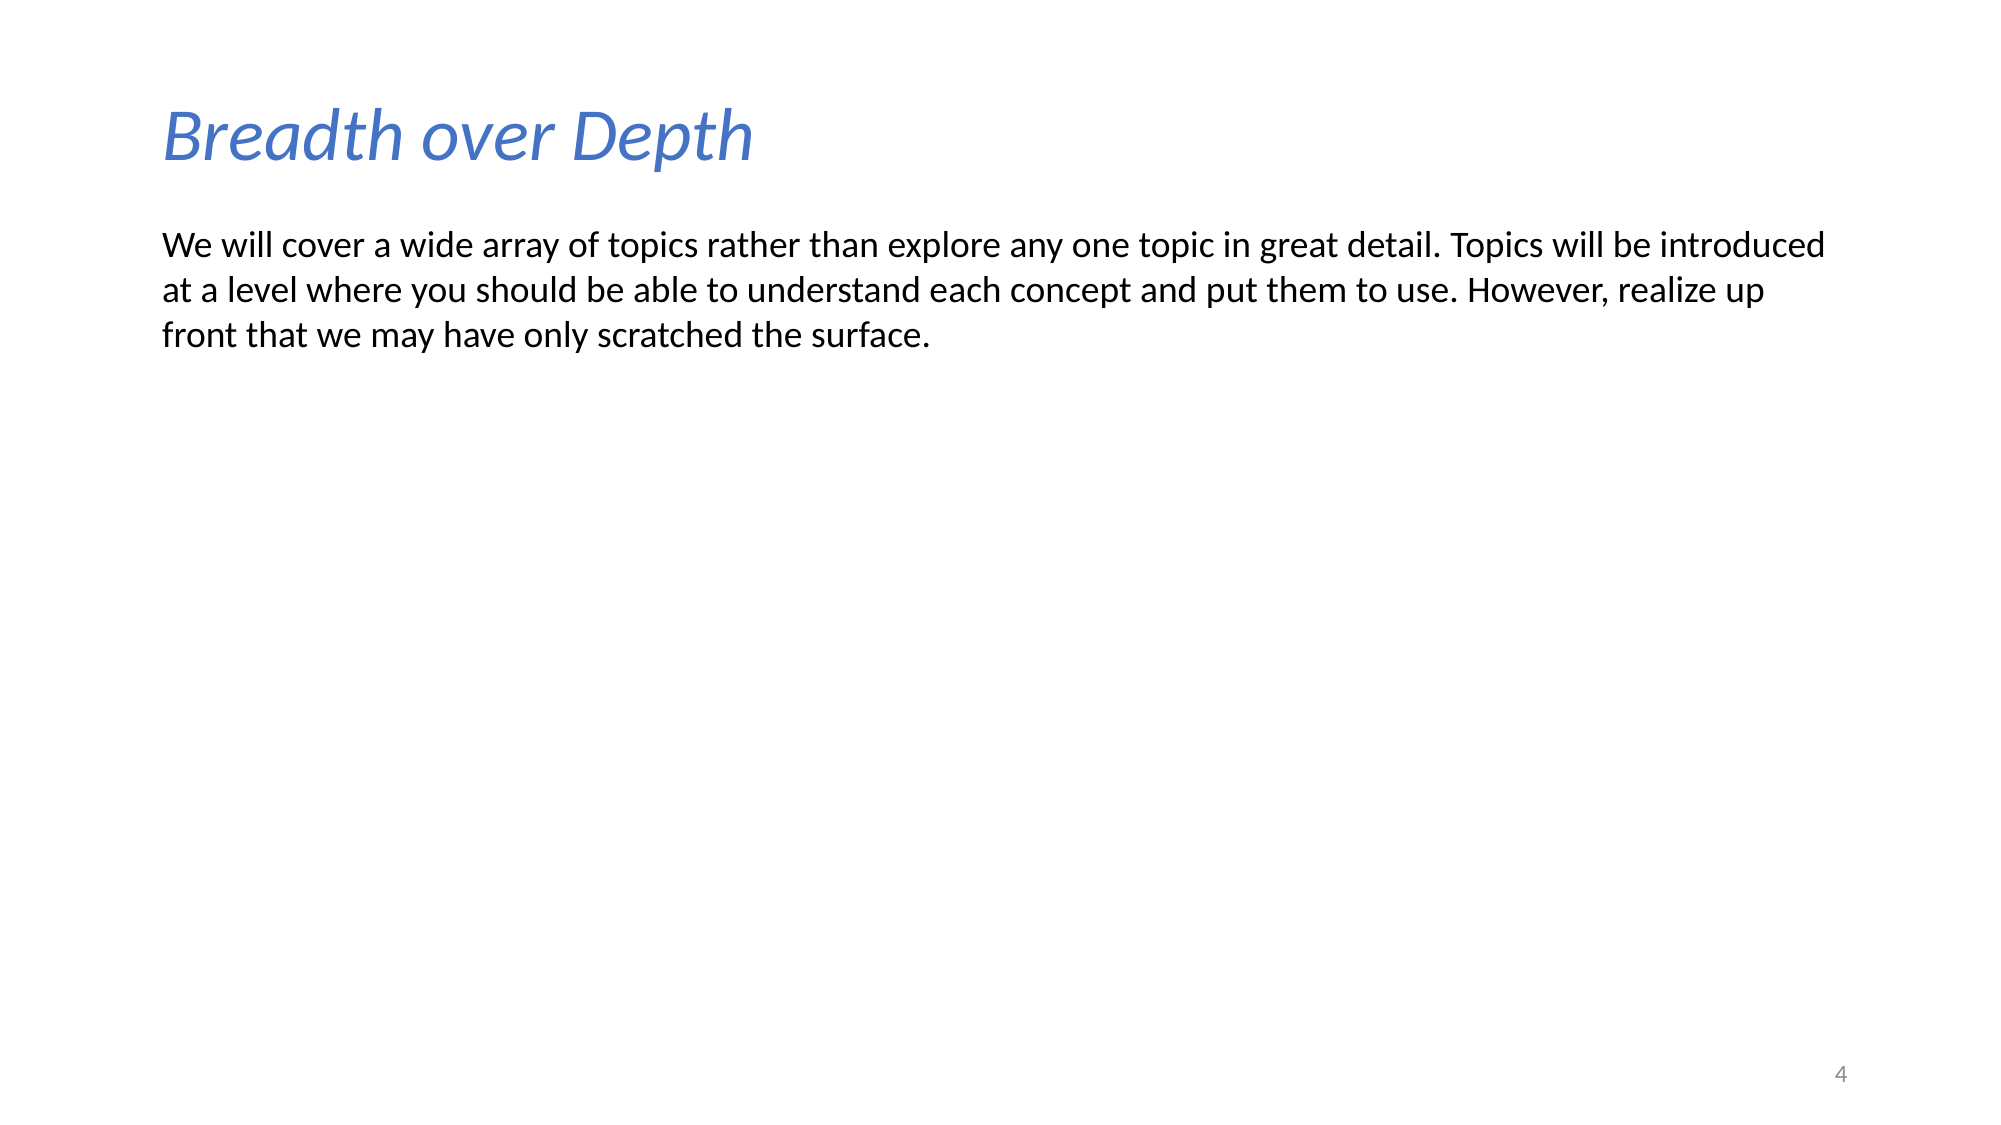

Breadth over Depth

We will cover a wide array of topics rather than explore any one topic in great detail. Topics will be introduced at a level where you should be able to understand each concept and put them to use. However, realize up front that we may have only scratched the surface.
4